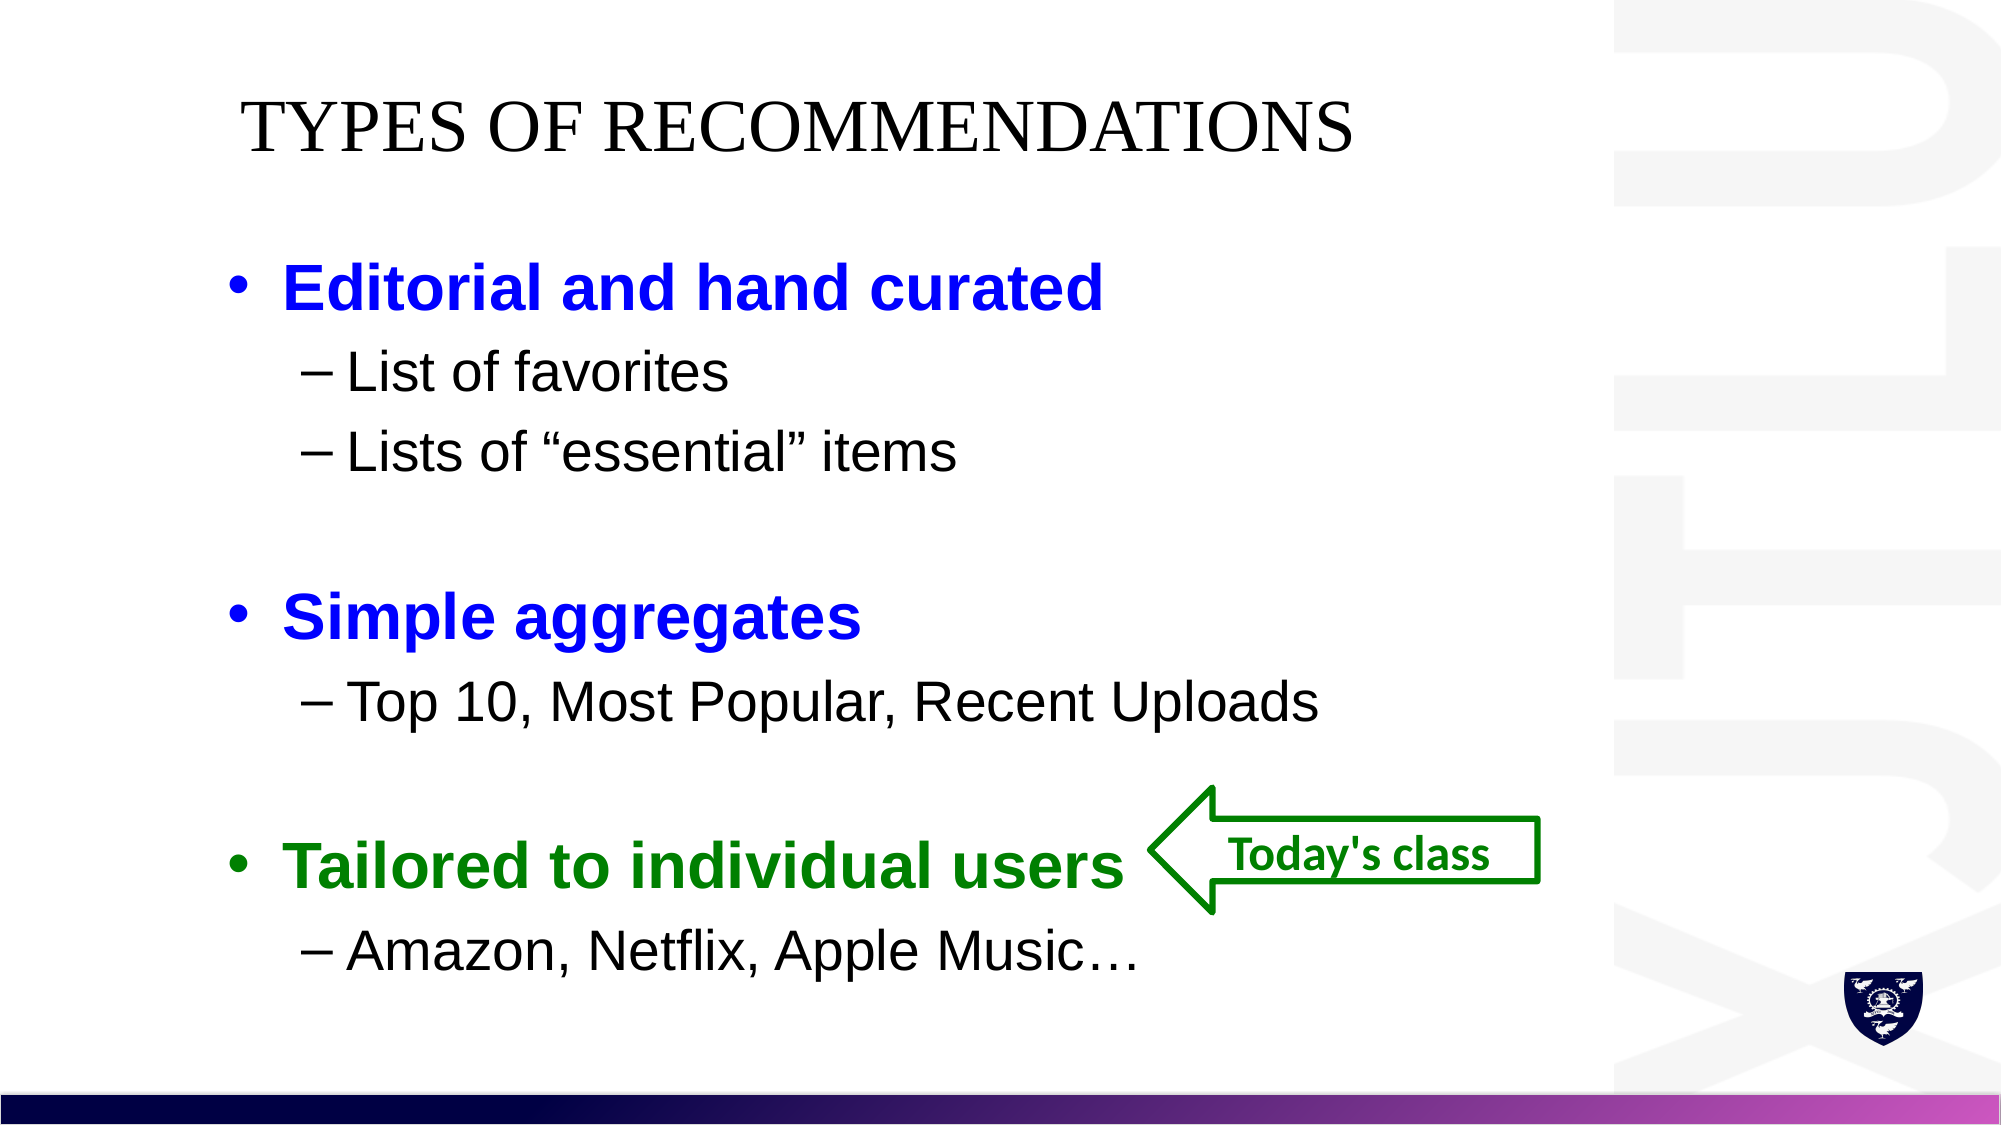

# Types of Recommendations
Editorial and hand curated
List of favorites
Lists of “essential” items

Simple aggregates
Top 10, Most Popular, Recent Uploads

Tailored to individual users
Amazon, Netflix, Apple Music…

Today's class

5